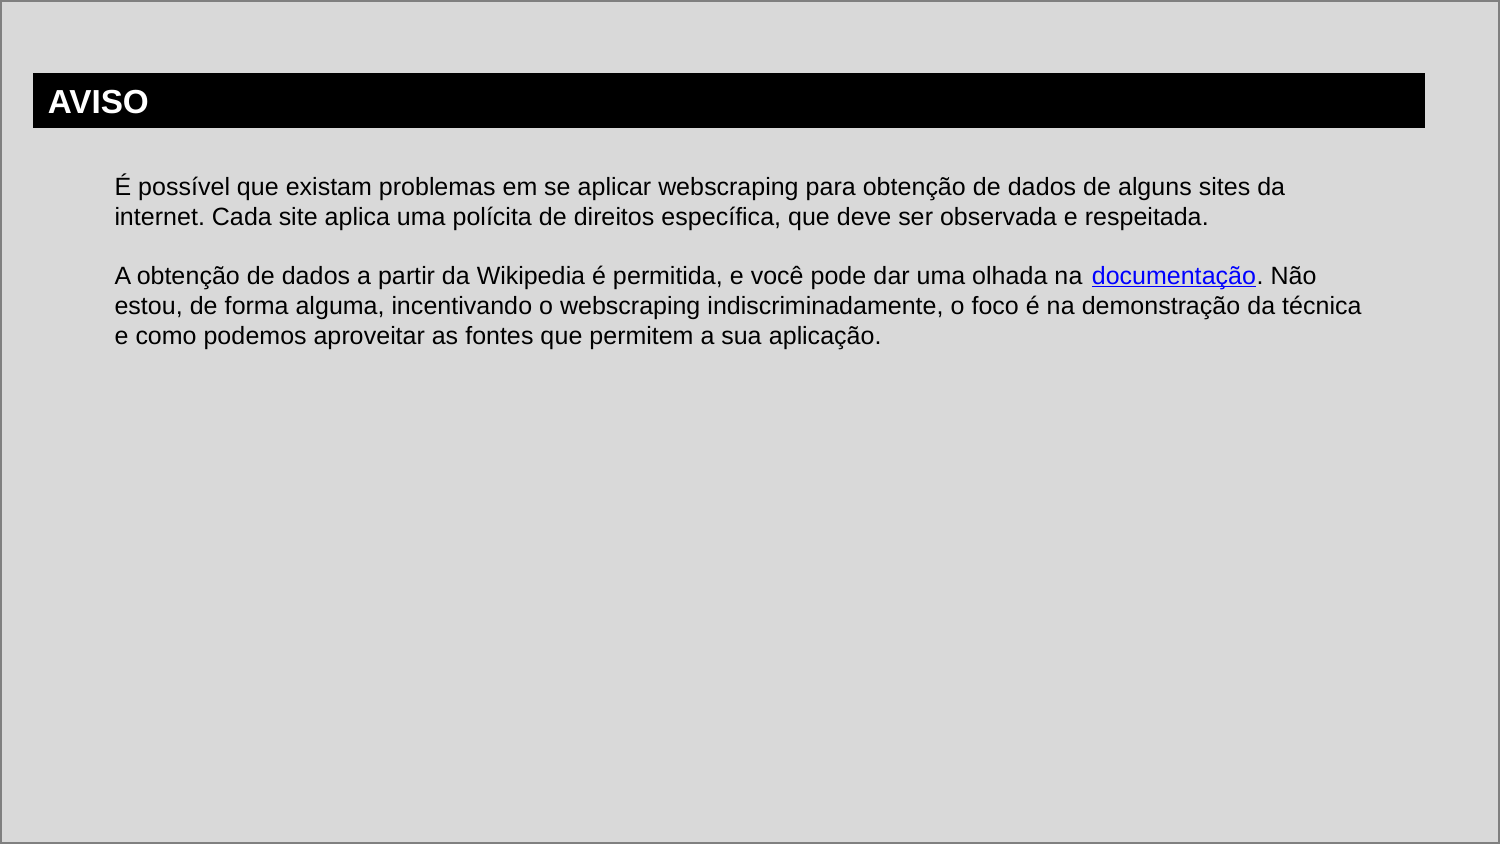

AVISO
É possível que existam problemas em se aplicar webscraping para obtenção de dados de alguns sites da internet. Cada site aplica uma polícita de direitos específica, que deve ser observada e respeitada.

A obtenção de dados a partir da Wikipedia é permitida, e você pode dar uma olhada na documentação. Não estou, de forma alguma, incentivando o webscraping indiscriminadamente, o foco é na demonstração da técnica e como podemos aproveitar as fontes que permitem a sua aplicação.